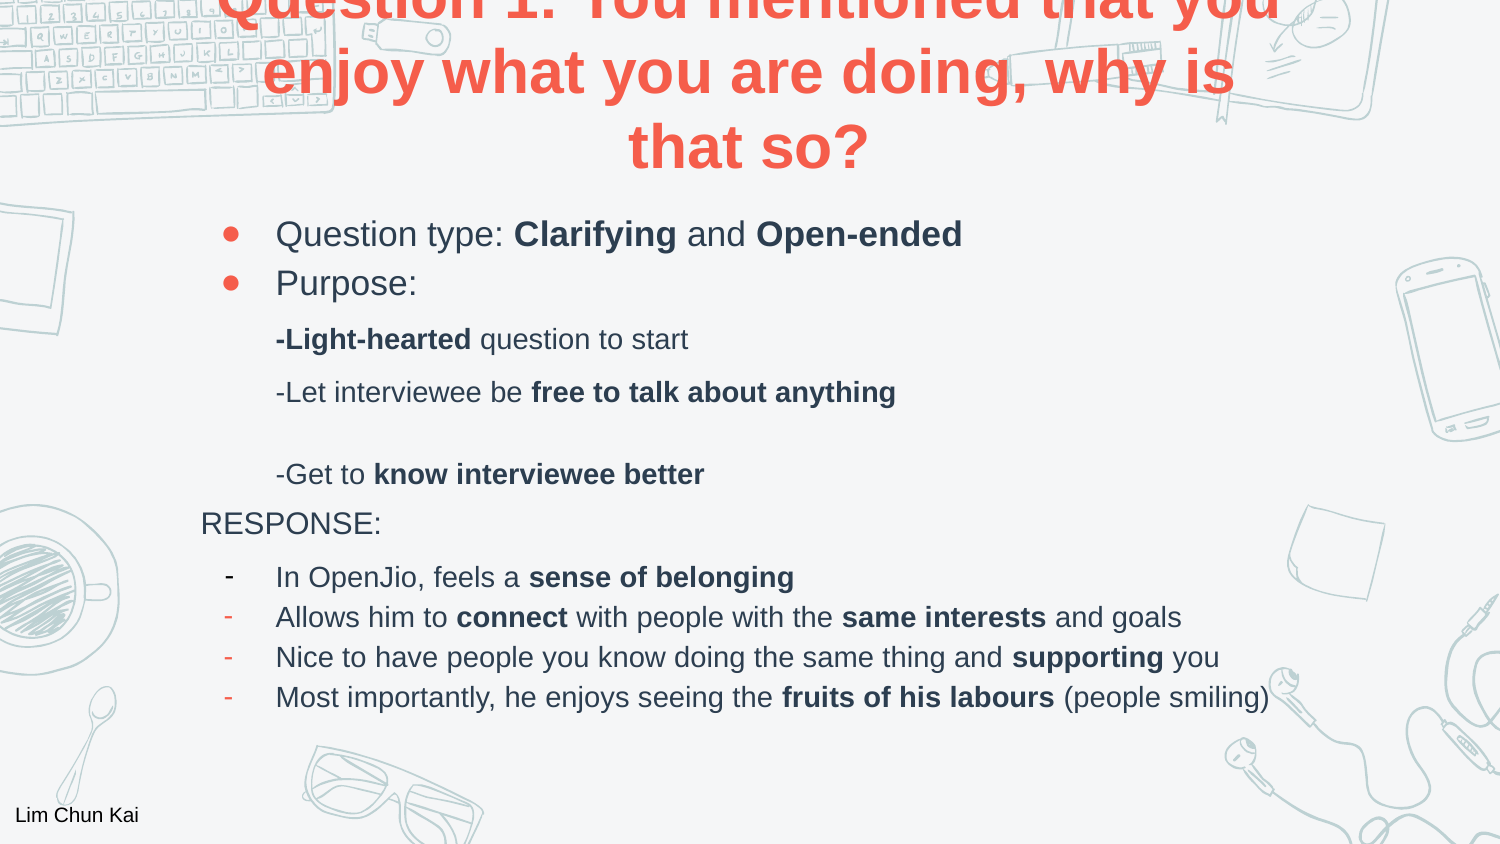

# Question 1: You mentioned that you enjoy what you are doing, why is that so?
Question type: Clarifying and Open-ended
Purpose:
-Light-hearted question to start
-Let interviewee be free to talk about anything
-Get to know interviewee better
RESPONSE:
In OpenJio, feels a sense of belonging
Allows him to connect with people with the same interests and goals
Nice to have people you know doing the same thing and supporting you
Most importantly, he enjoys seeing the fruits of his labours (people smiling)

Lim Chun Kai